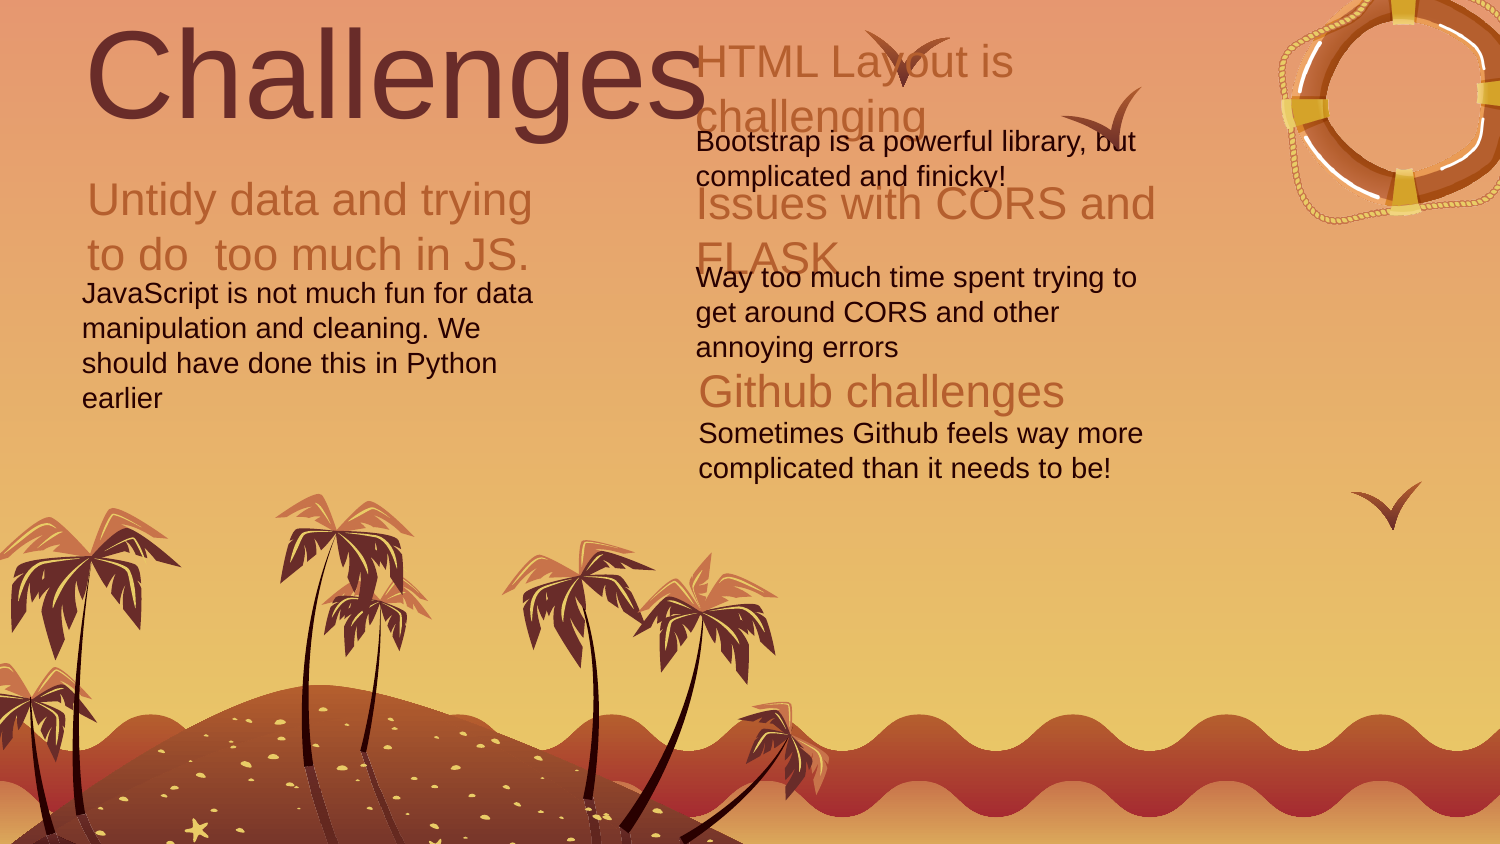

# Challenges
HTML Layout is challenging

Bootstrap is a powerful library, but complicated and finicky!
Untidy data and trying to do  too much in JS.
Issues with CORS and FLASK
Way too much time spent trying to get around CORS and other annoying errors
JavaScript is not much fun for data manipulation and cleaning. We should have done this in Python earlier
Github challenges
Sometimes Github feels way more complicated than it needs to be!